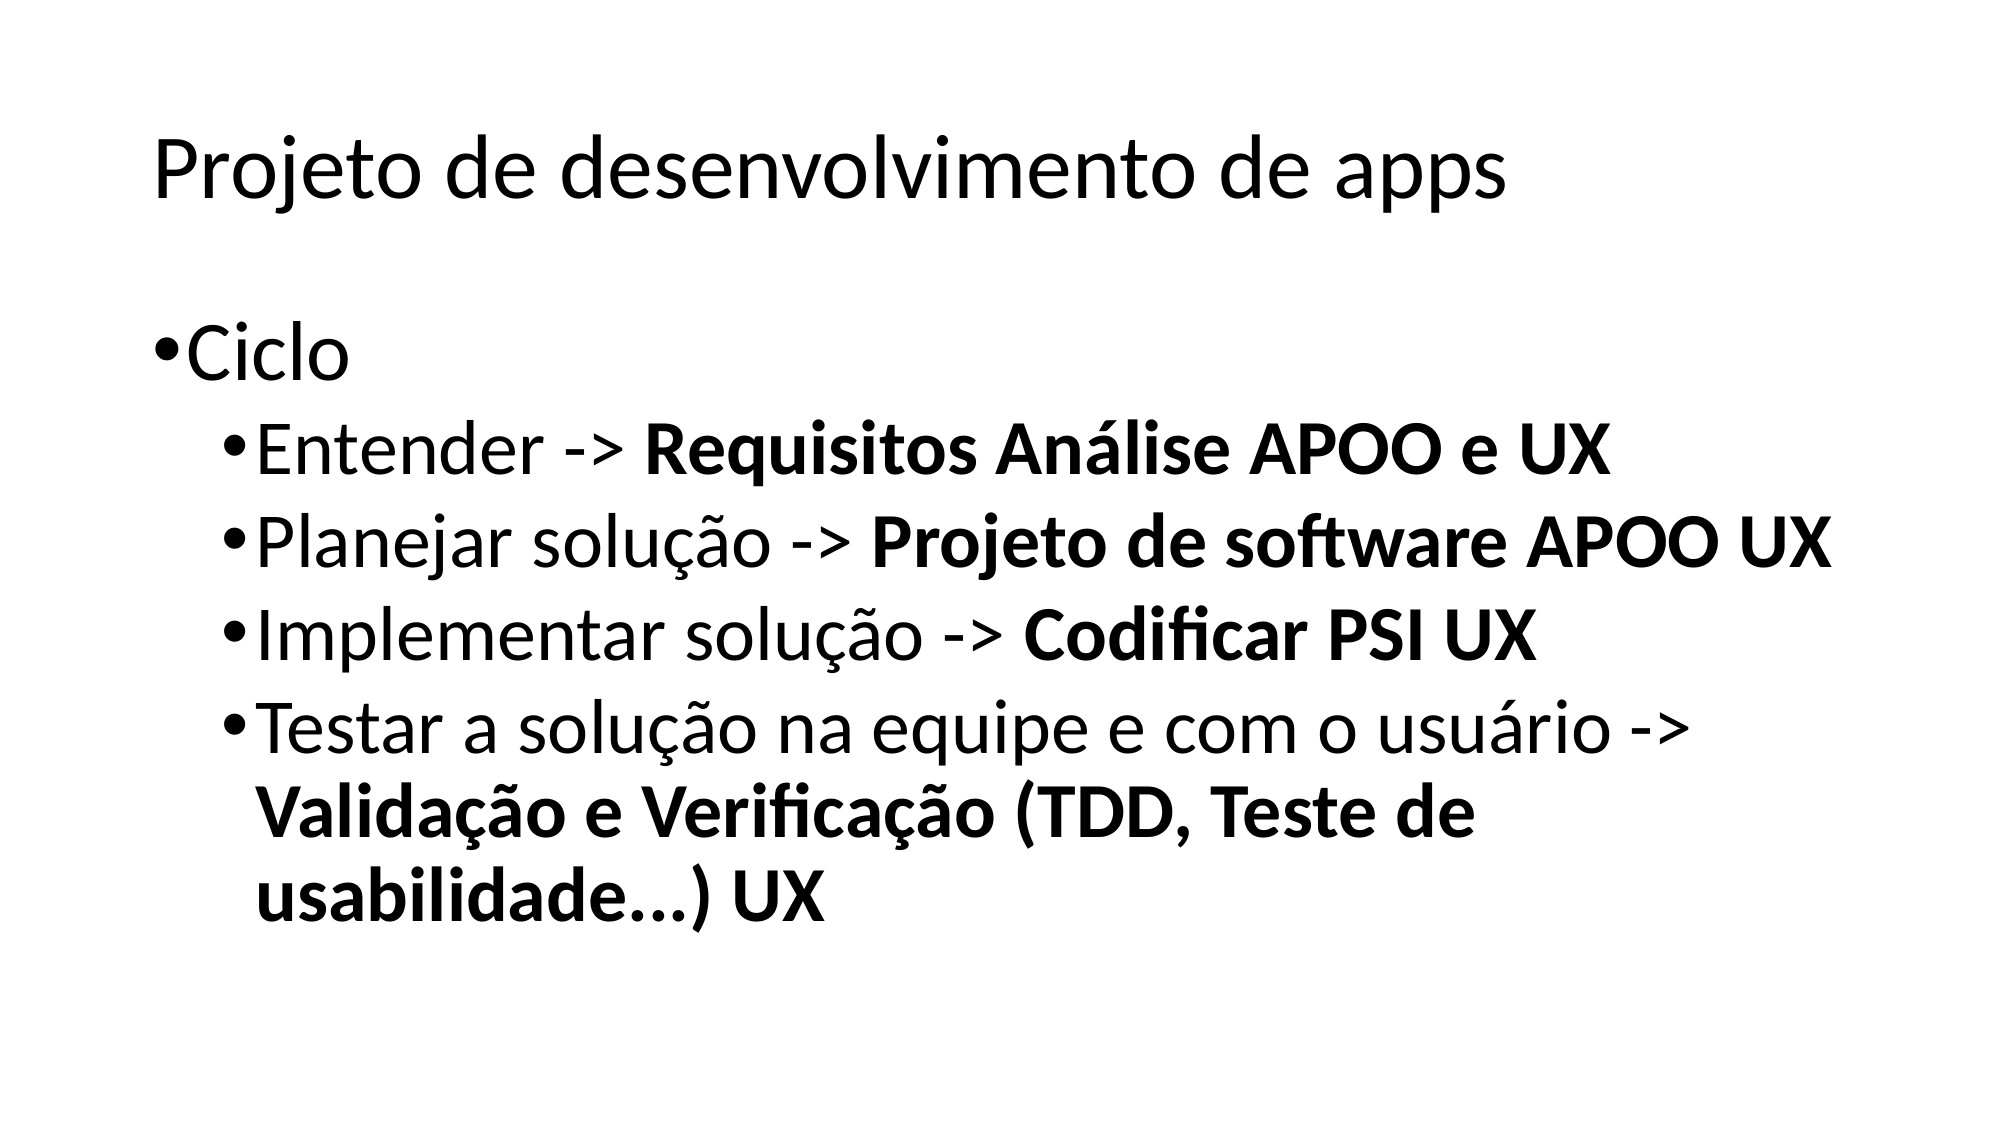

# Projeto de desenvolvimento de apps
Ciclo
Entender -> Requisitos Análise APOO e UX
Planejar solução -> Projeto de software APOO UX
Implementar solução -> Codificar PSI UX
Testar a solução na equipe e com o usuário -> Validação e Verificação (TDD, Teste de usabilidade...) UX